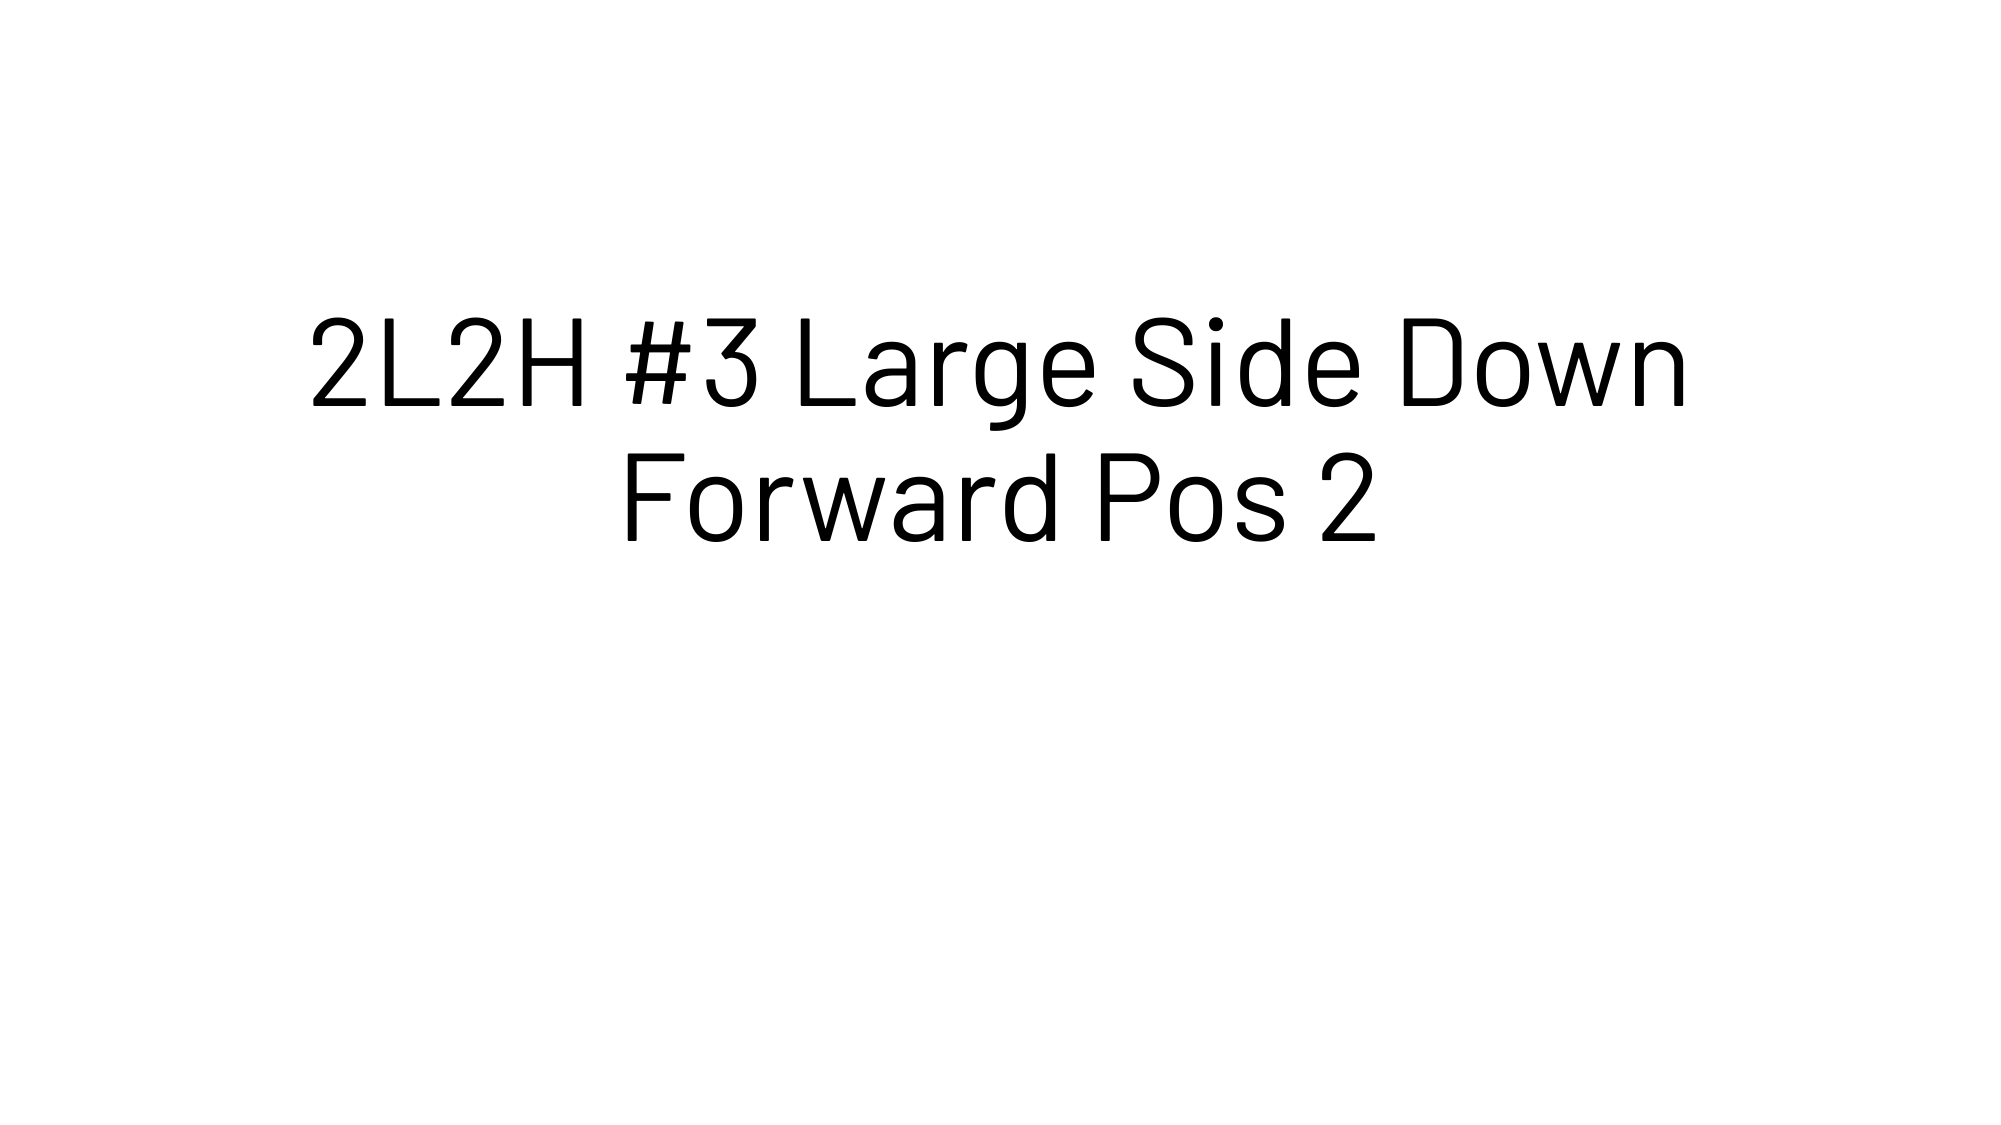

# 2L2H #3 Large Side Down Forward Pos 2